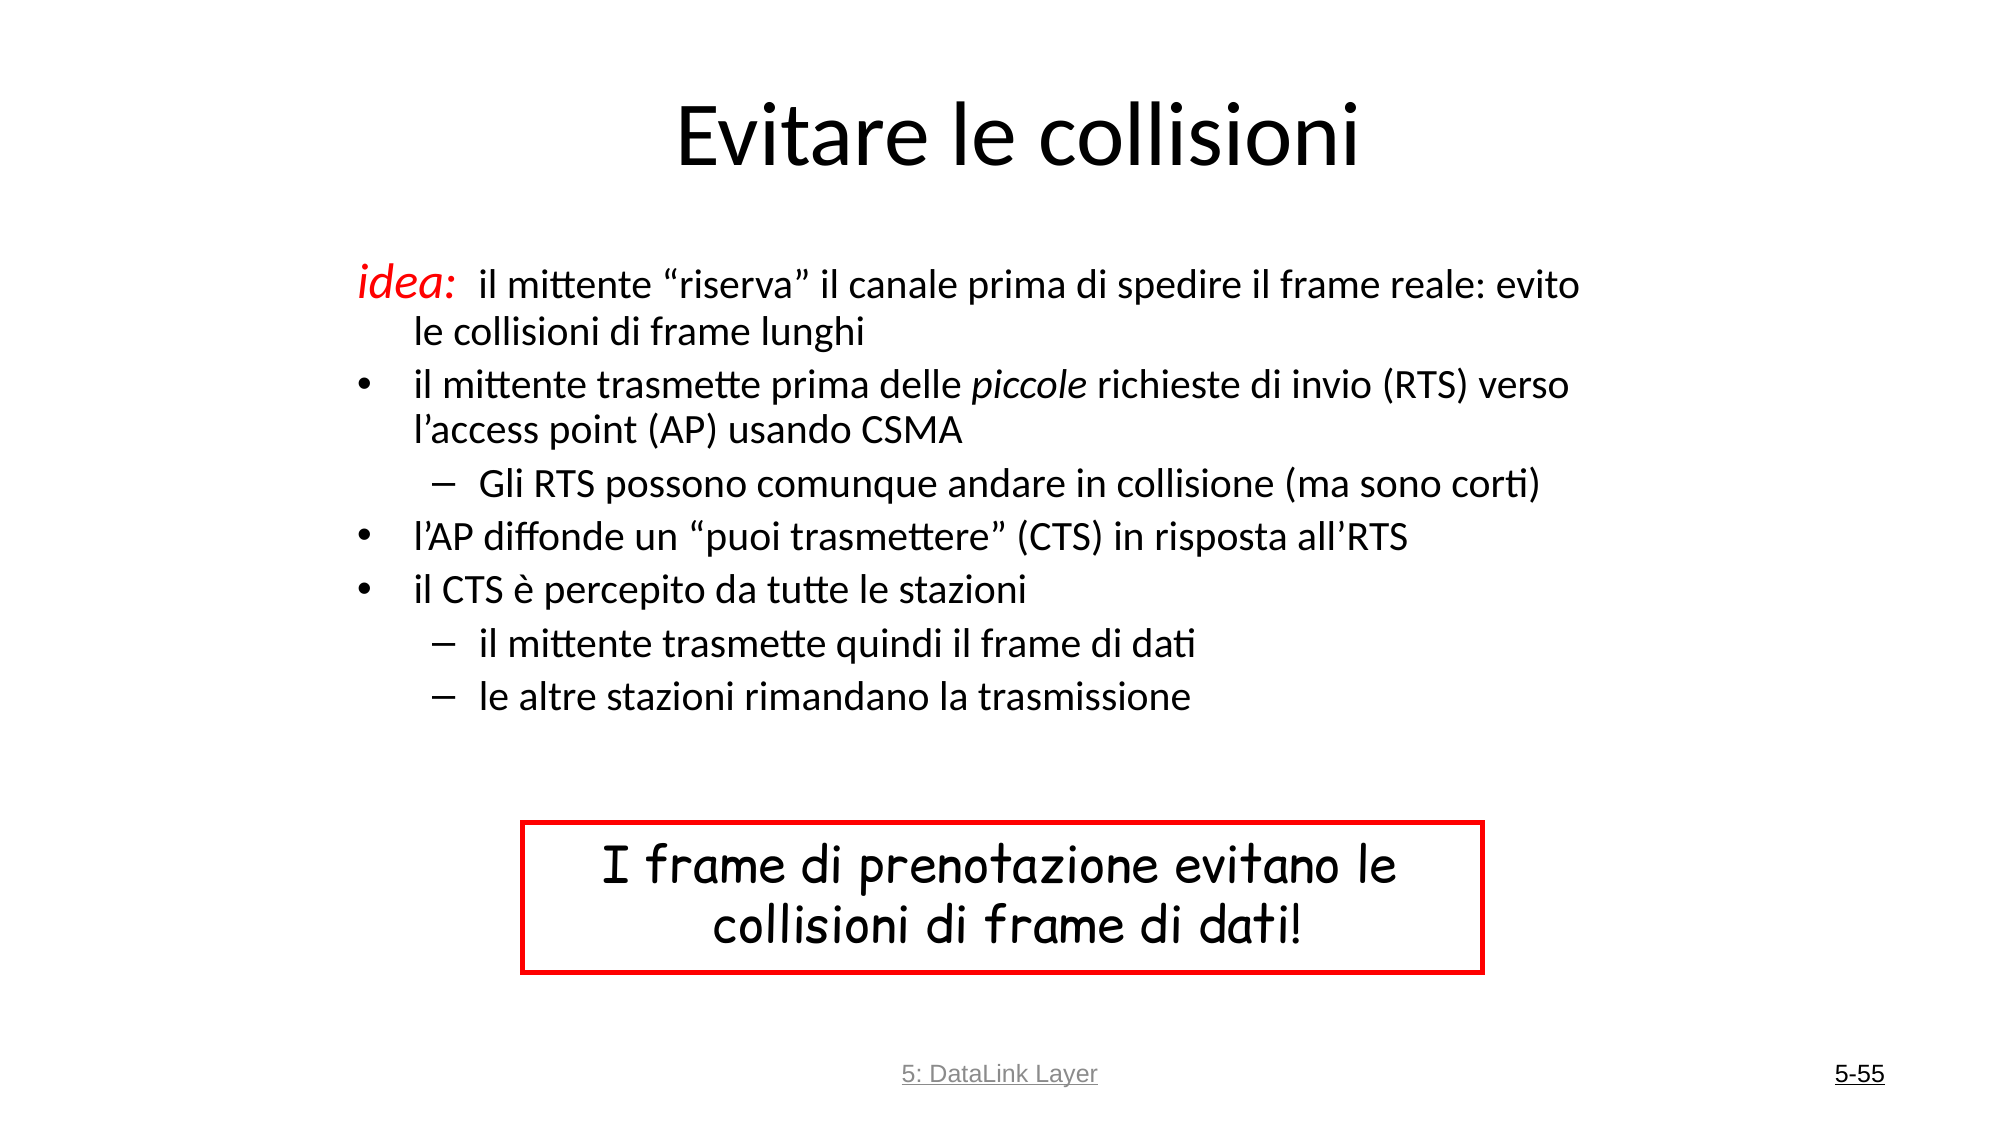

# Evitare le collisioni
idea:  il mittente “riserva” il canale prima di spedire il frame reale: evito le collisioni di frame lunghi
il mittente trasmette prima delle piccole richieste di invio (RTS) verso l’access point (AP) usando CSMA
Gli RTS possono comunque andare in collisione (ma sono corti)
l’AP diffonde un “puoi trasmettere” (CTS) in risposta all’RTS
il CTS è percepito da tutte le stazioni
il mittente trasmette quindi il frame di dati
le altre stazioni rimandano la trasmissione

I frame di prenotazione evitano le
collisioni di frame di dati!
5: DataLink Layer
5-55